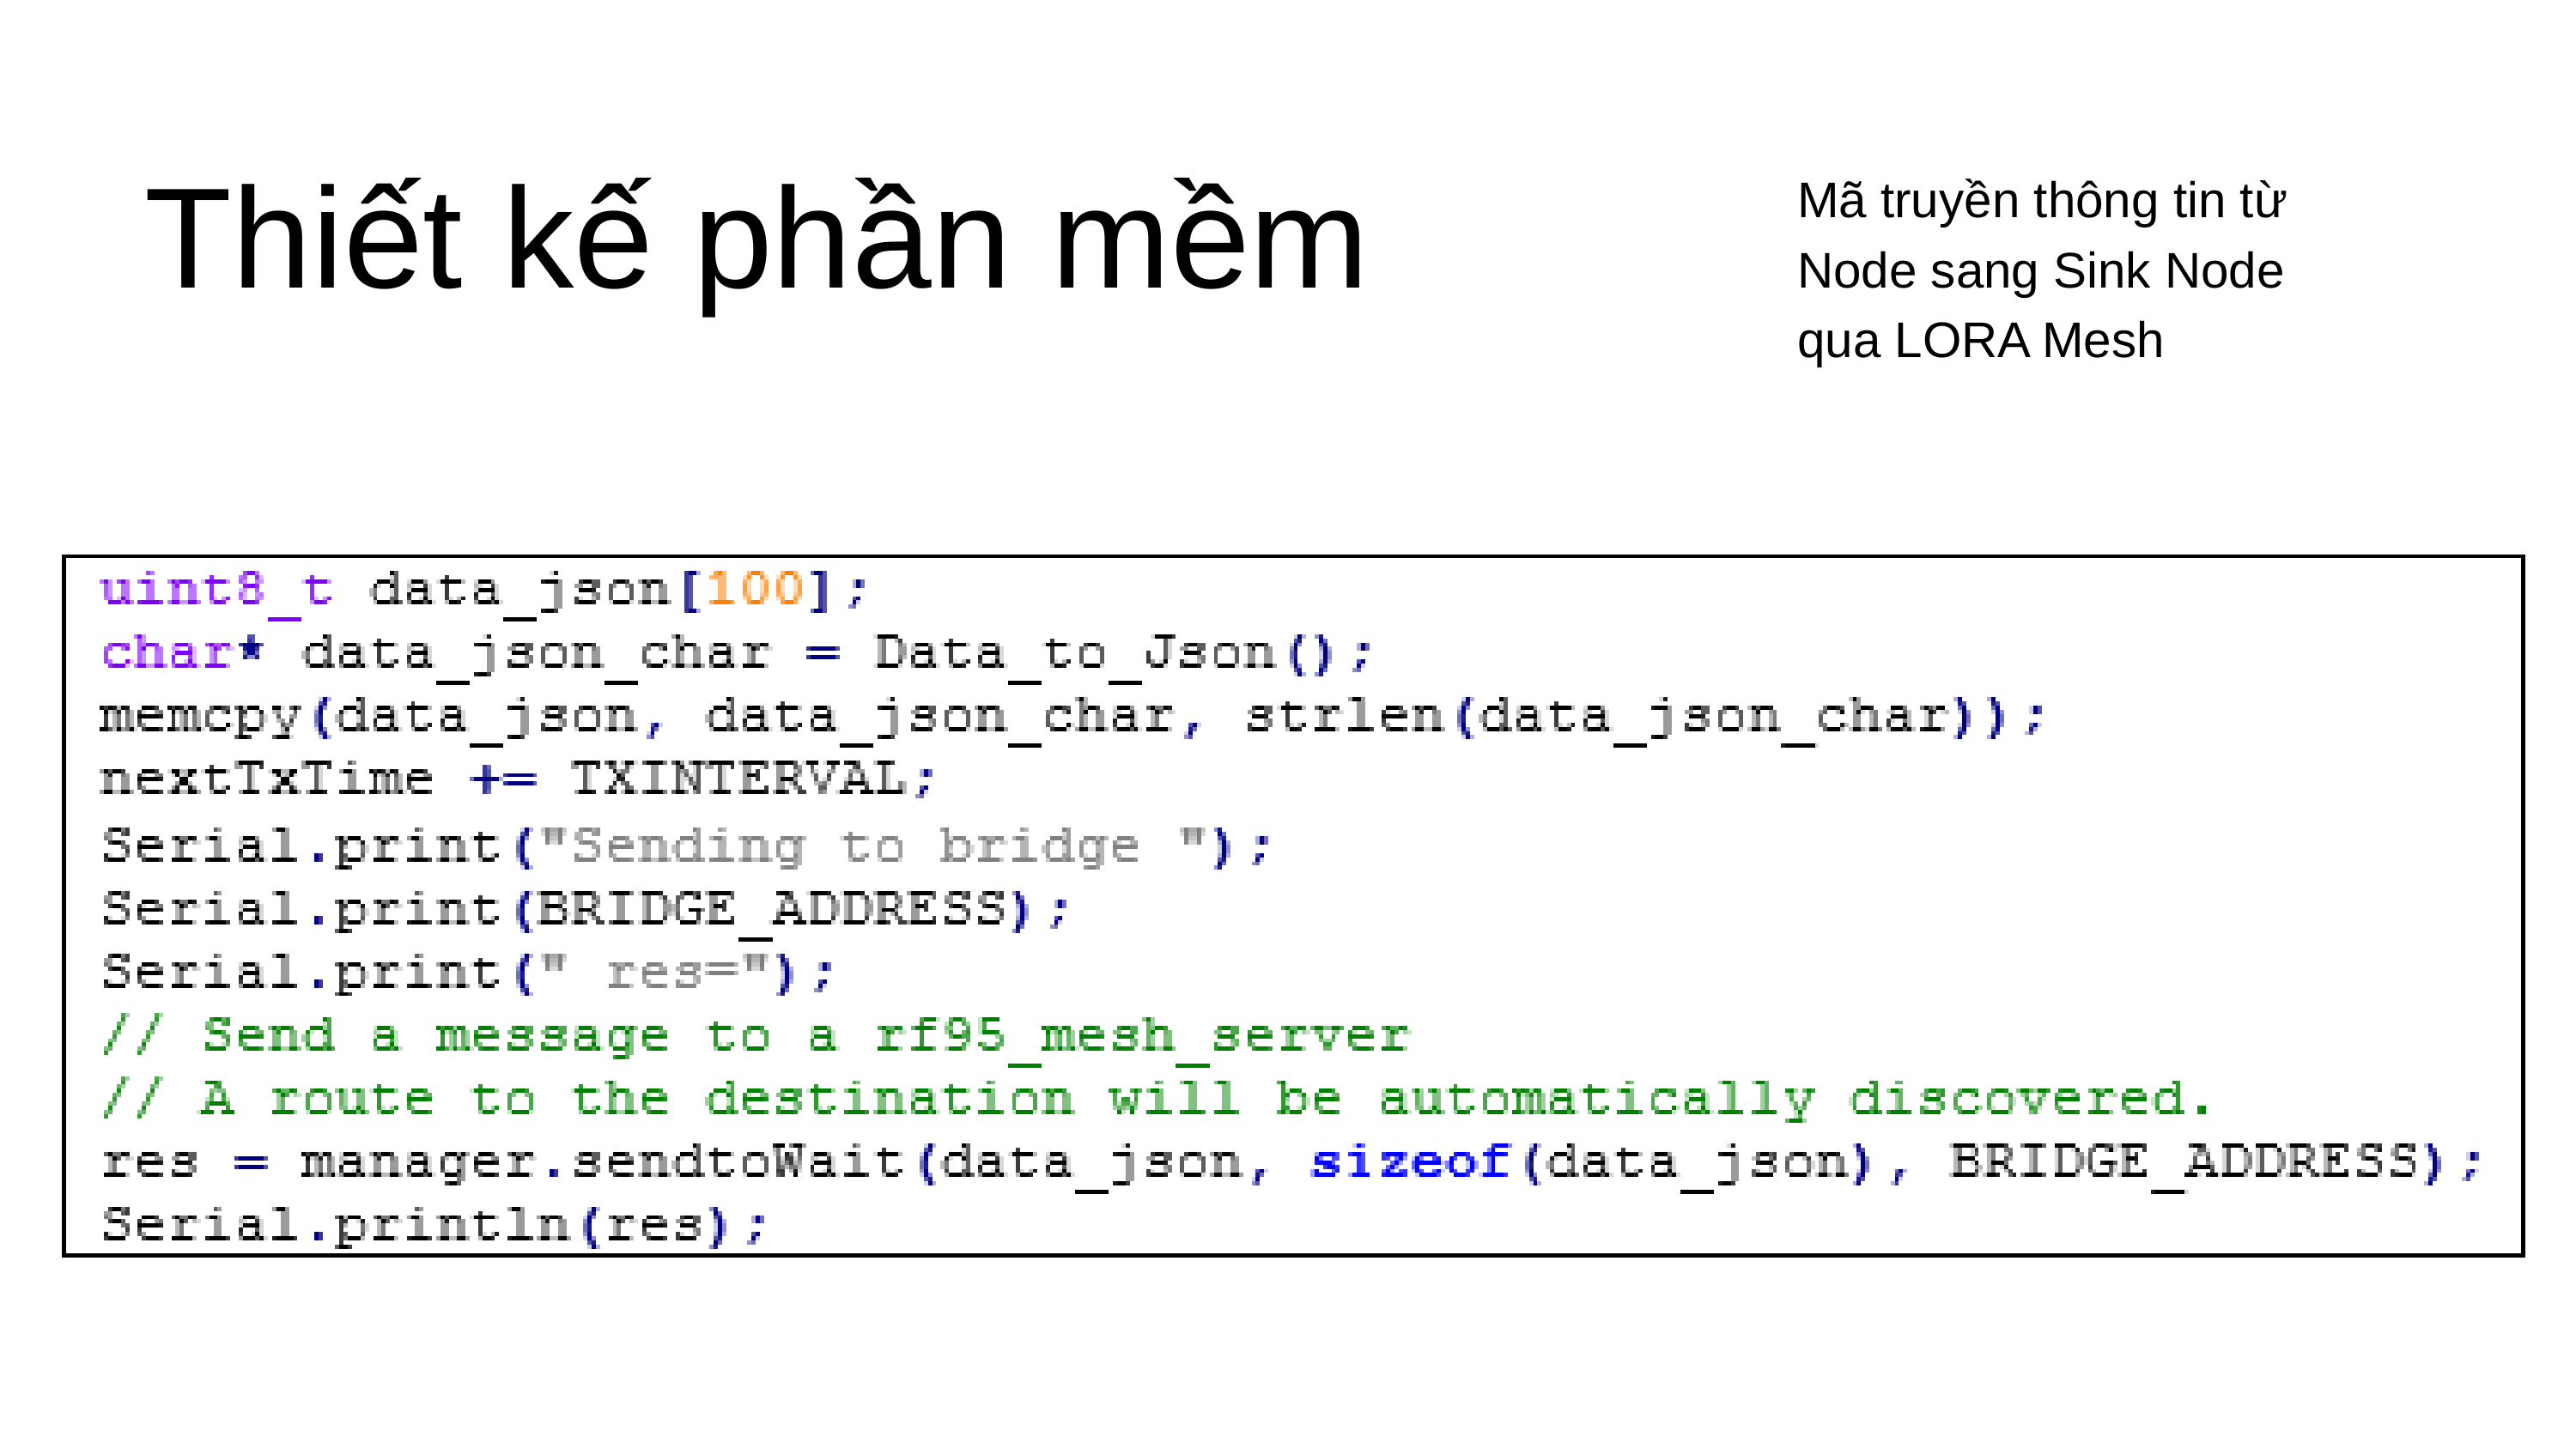

Thiết kế phần mềm
Mã truyền thông tin từ Node sang Sink Node qua LORA Mesh